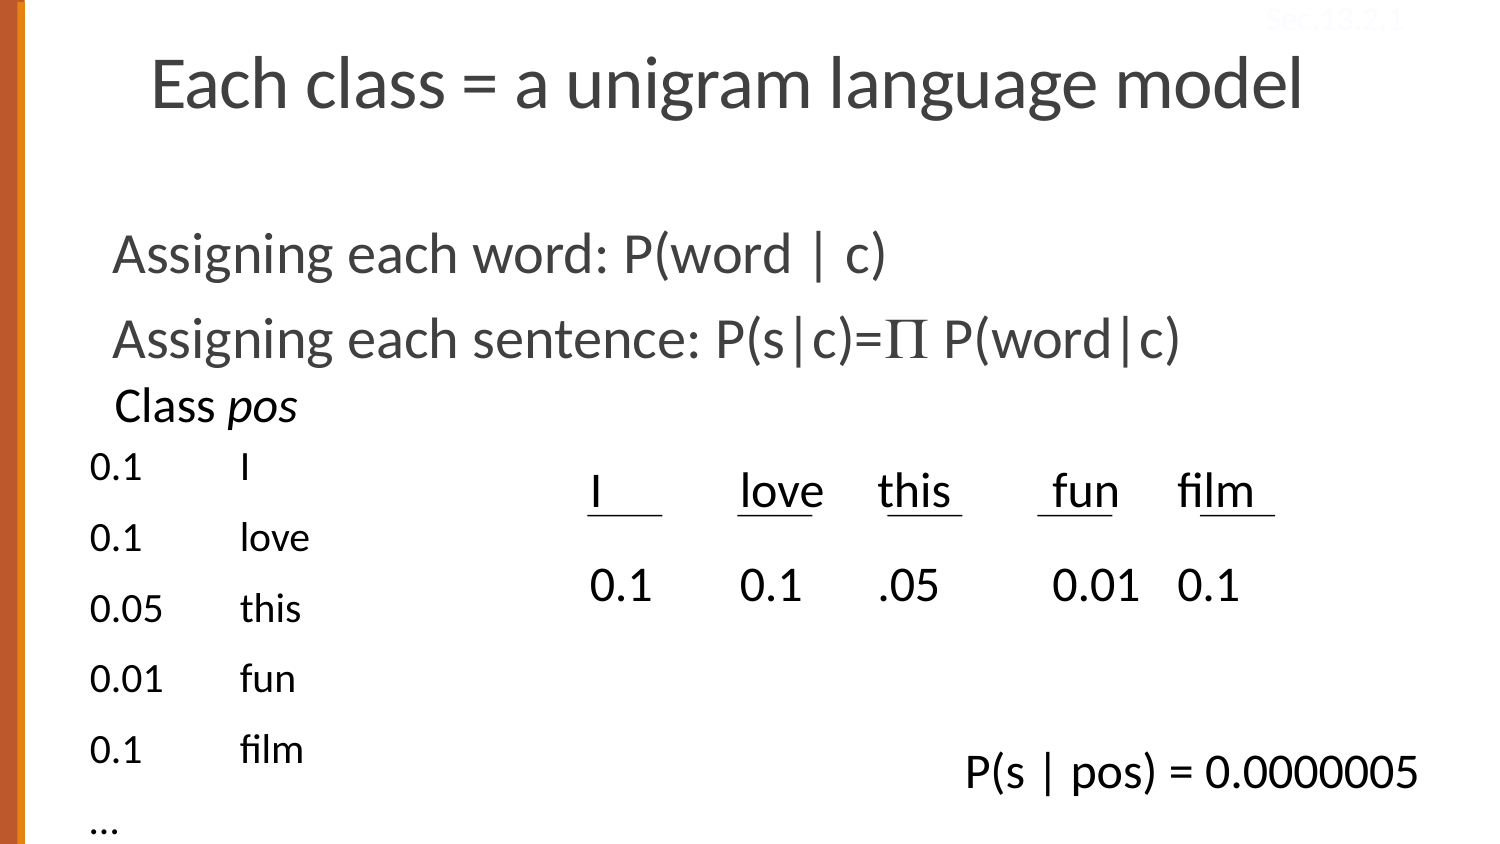

Sec.13.2.1
# Each class = a unigram language model
Assigning each word: P(word | c)
Assigning each sentence: P(s|c)=Π P(word|c)
Class pos
0.1	I
0.1	love
0.05	this
0.01	fun
0.1	film
…
I
love
this
fun
film

0.1
0.1
.05
0.01
0.1
P(s | pos) = 0.0000005